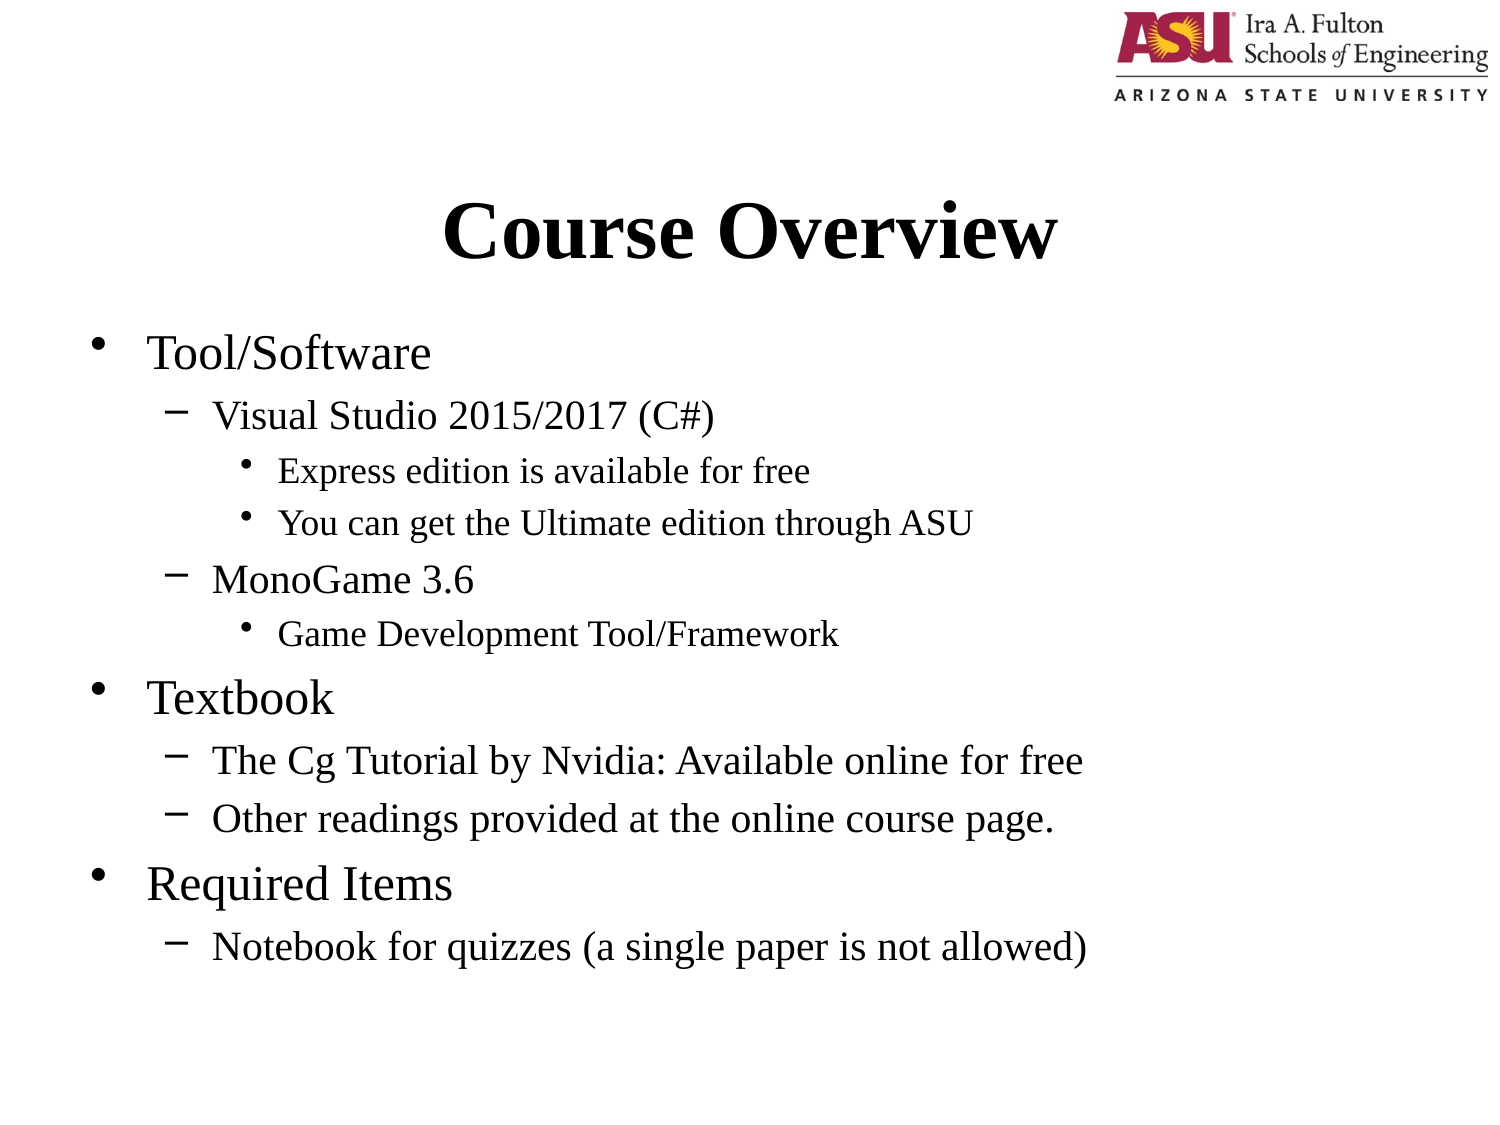

# Course Overview
Tool/Software
Visual Studio 2015/2017 (C#)
Express edition is available for free
You can get the Ultimate edition through ASU
MonoGame 3.6
Game Development Tool/Framework
Textbook
The Cg Tutorial by Nvidia: Available online for free
Other readings provided at the online course page.
Required Items
Notebook for quizzes (a single paper is not allowed)

1/7/2019